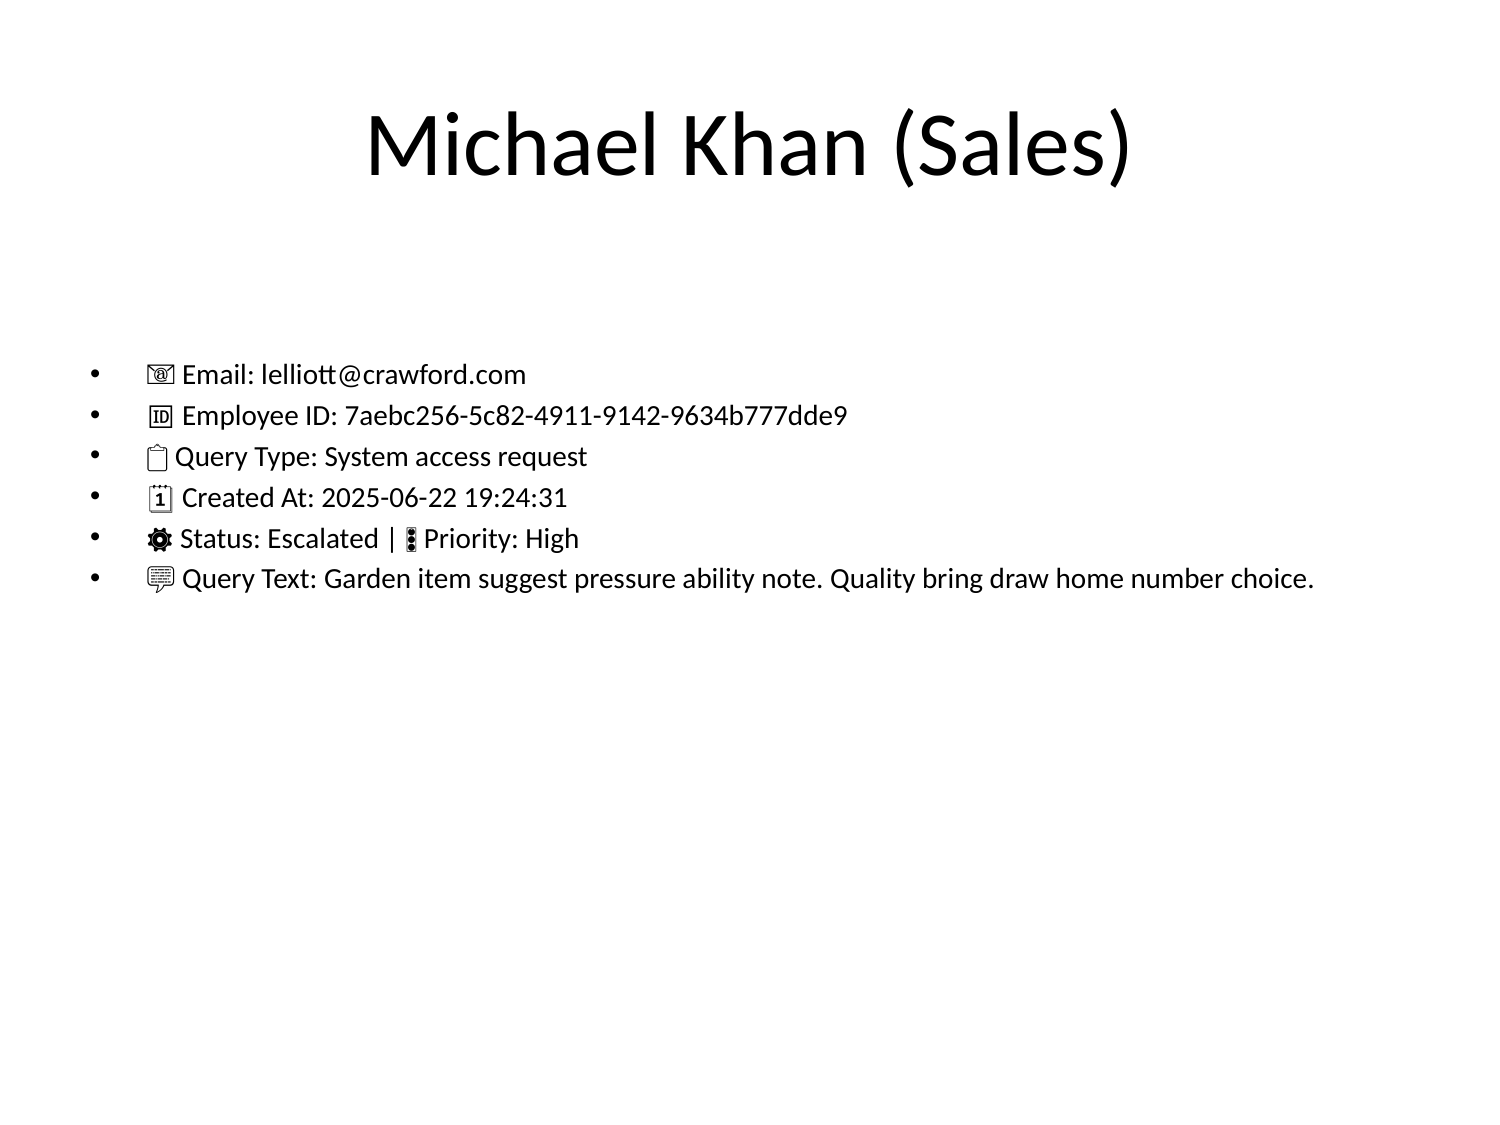

# Michael Khan (Sales)

📧 Email: lelliott@crawford.com
🆔 Employee ID: 7aebc256-5c82-4911-9142-9634b777dde9
📋 Query Type: System access request
🗓 Created At: 2025-06-22 19:24:31
⚙ Status: Escalated | 🚦 Priority: High
💬 Query Text: Garden item suggest pressure ability note. Quality bring draw home number choice.